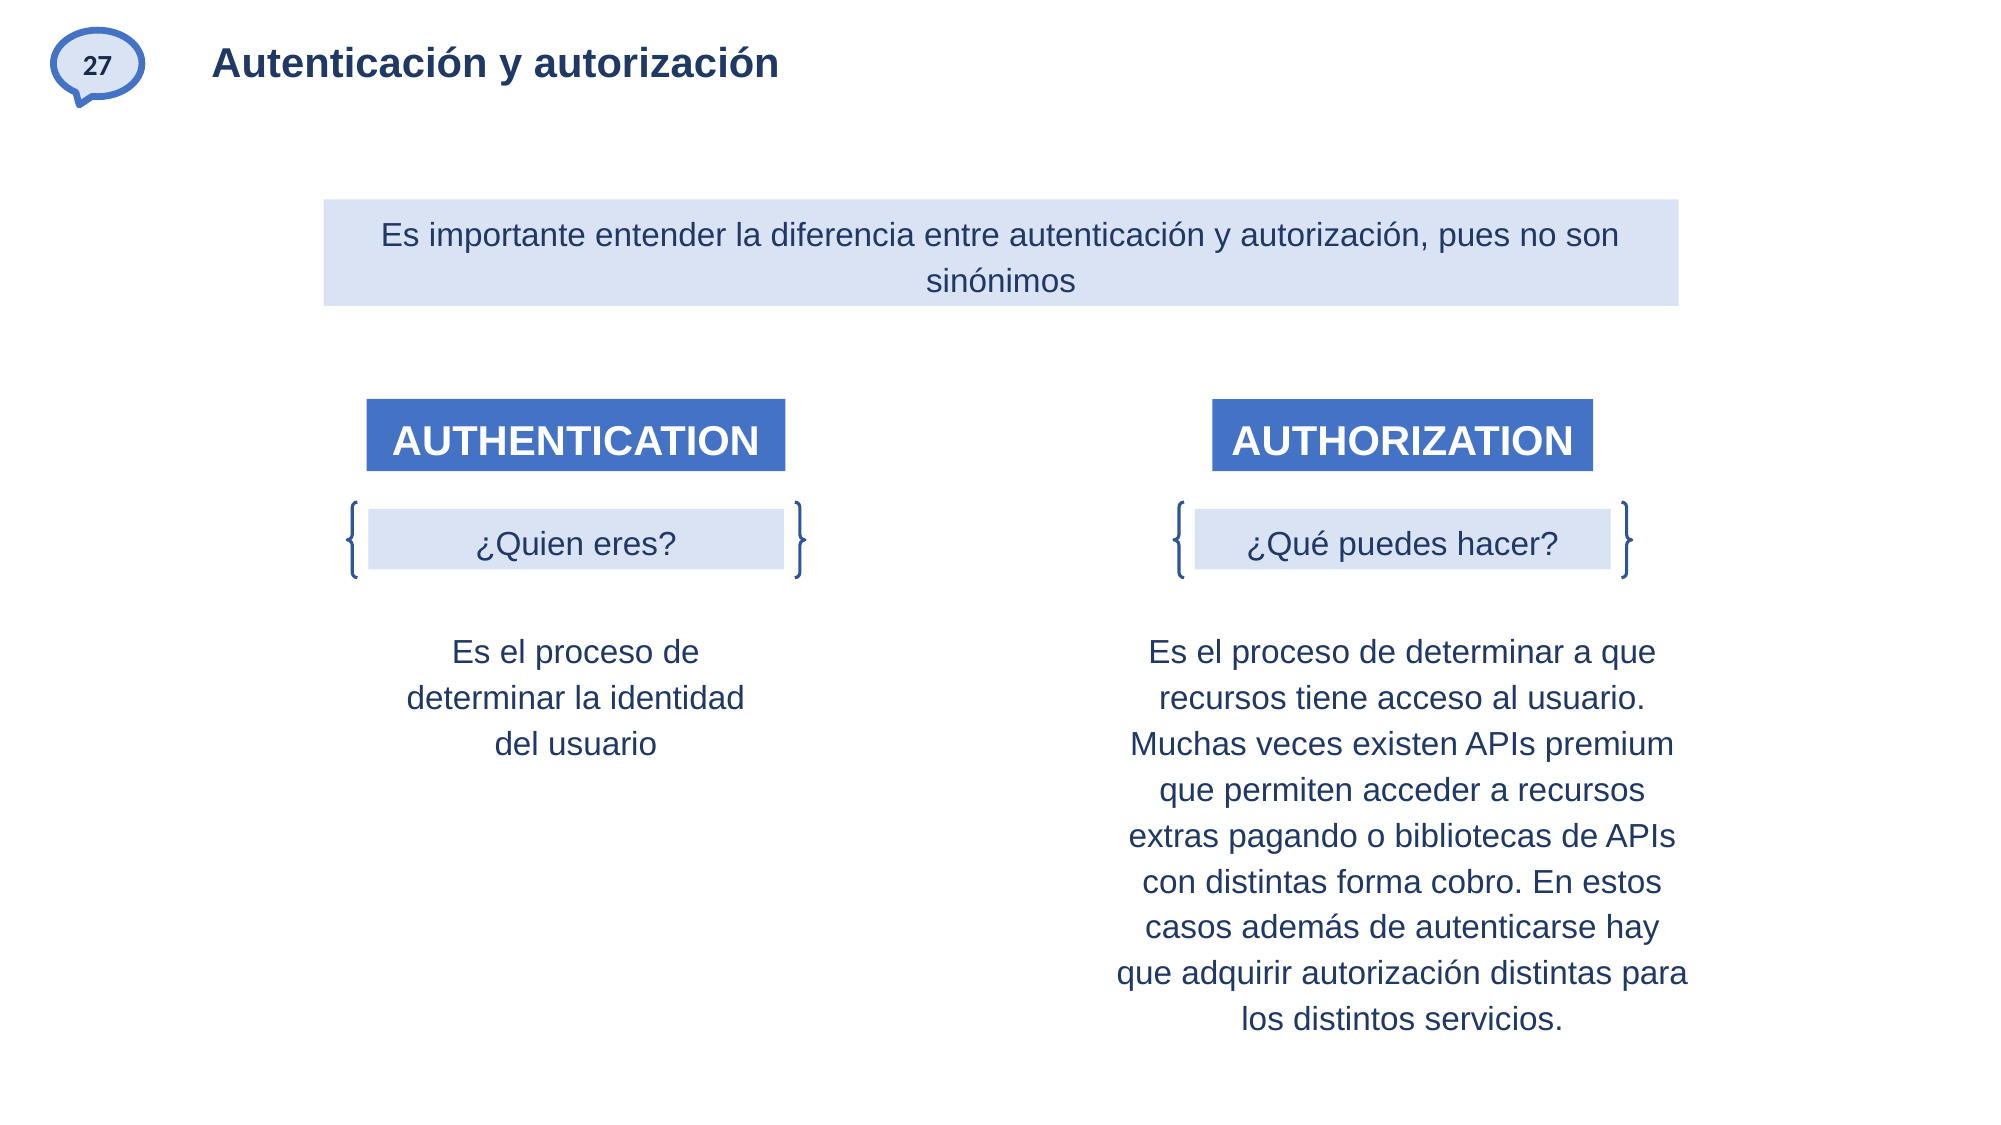

27
# Autenticación y autorización
Es importante entender la diferencia entre autenticación y autorización, pues no son sinónimos
AUTHORIZATION
AUTHENTICATION

¿Quien eres?
¿Qué puedes hacer?
Es el proceso de determinar la identidad del usuario
Es el proceso de determinar a que recursos tiene acceso al usuario. Muchas veces existen APIs premium que permiten acceder a recursos extras pagando o bibliotecas de APIs con distintas forma cobro. En estos casos además de autenticarse hay que adquirir autorización distintas para los distintos servicios.